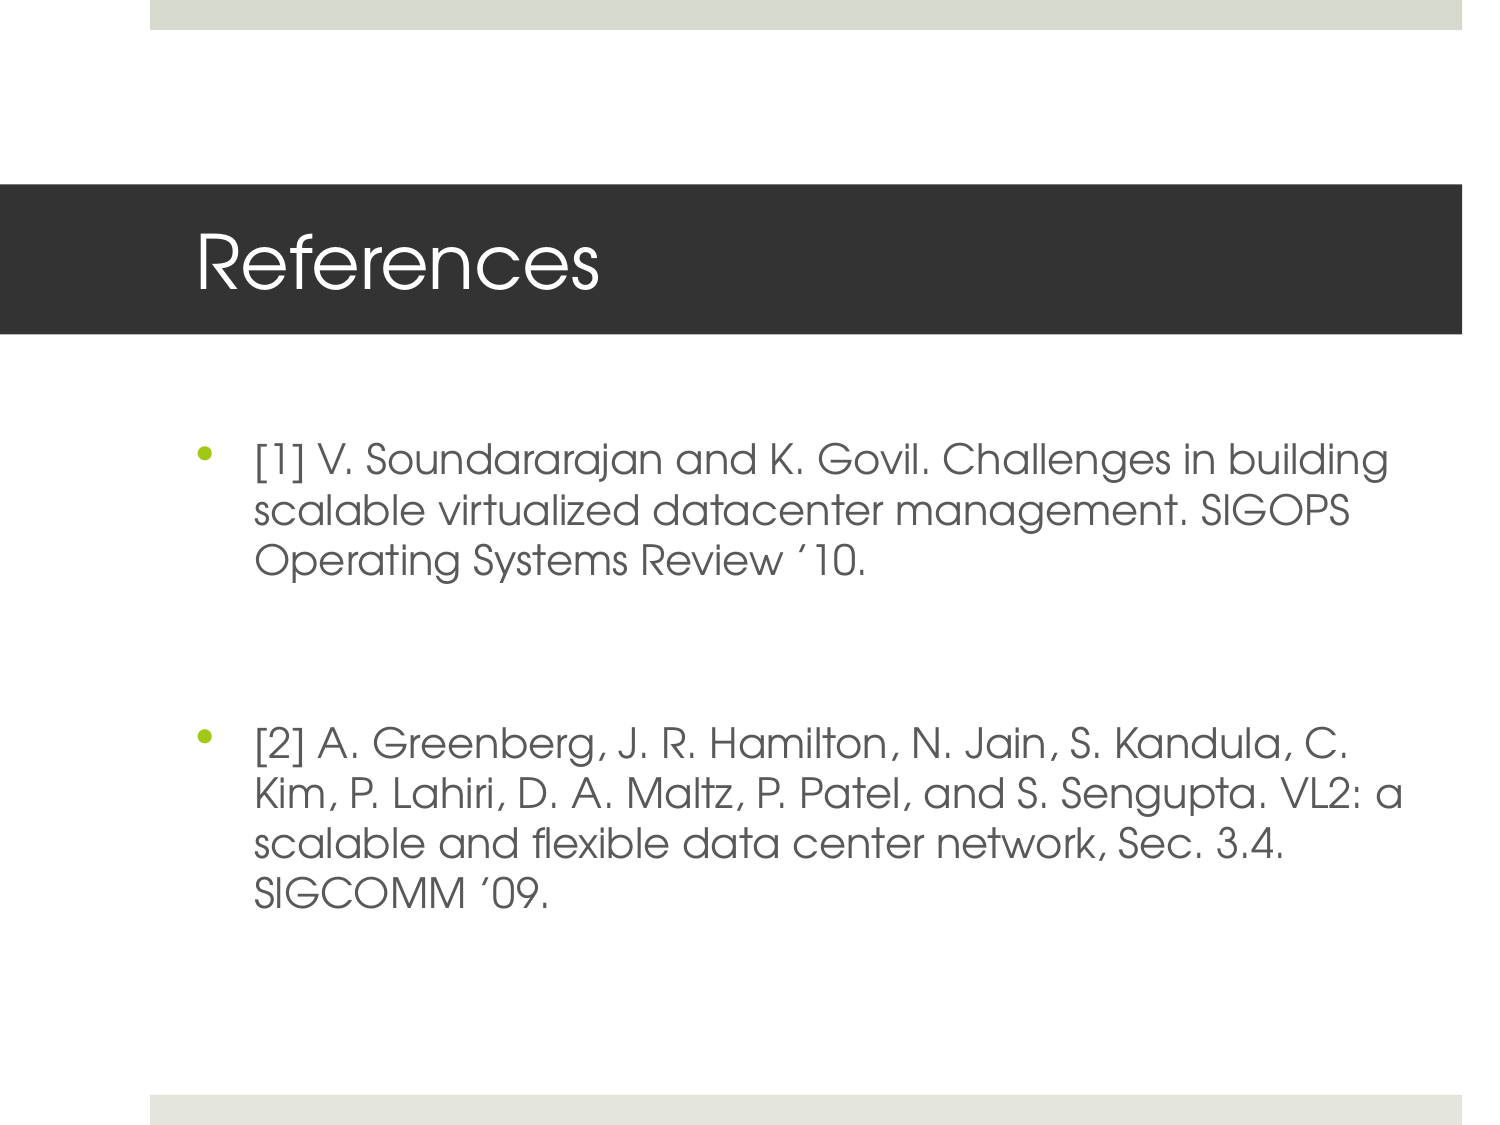

# References
[1] V. Soundararajan and K. Govil. Challenges in building scalable virtualized datacenter management. SIGOPS Operating Systems Review ’10.

[2] A. Greenberg, J. R. Hamilton, N. Jain, S. Kandula, C. Kim, P. Lahiri, D. A. Maltz, P. Patel, and S. Sengupta. VL2: a scalable and flexible data center network, Sec. 3.4. SIGCOMM ’09.